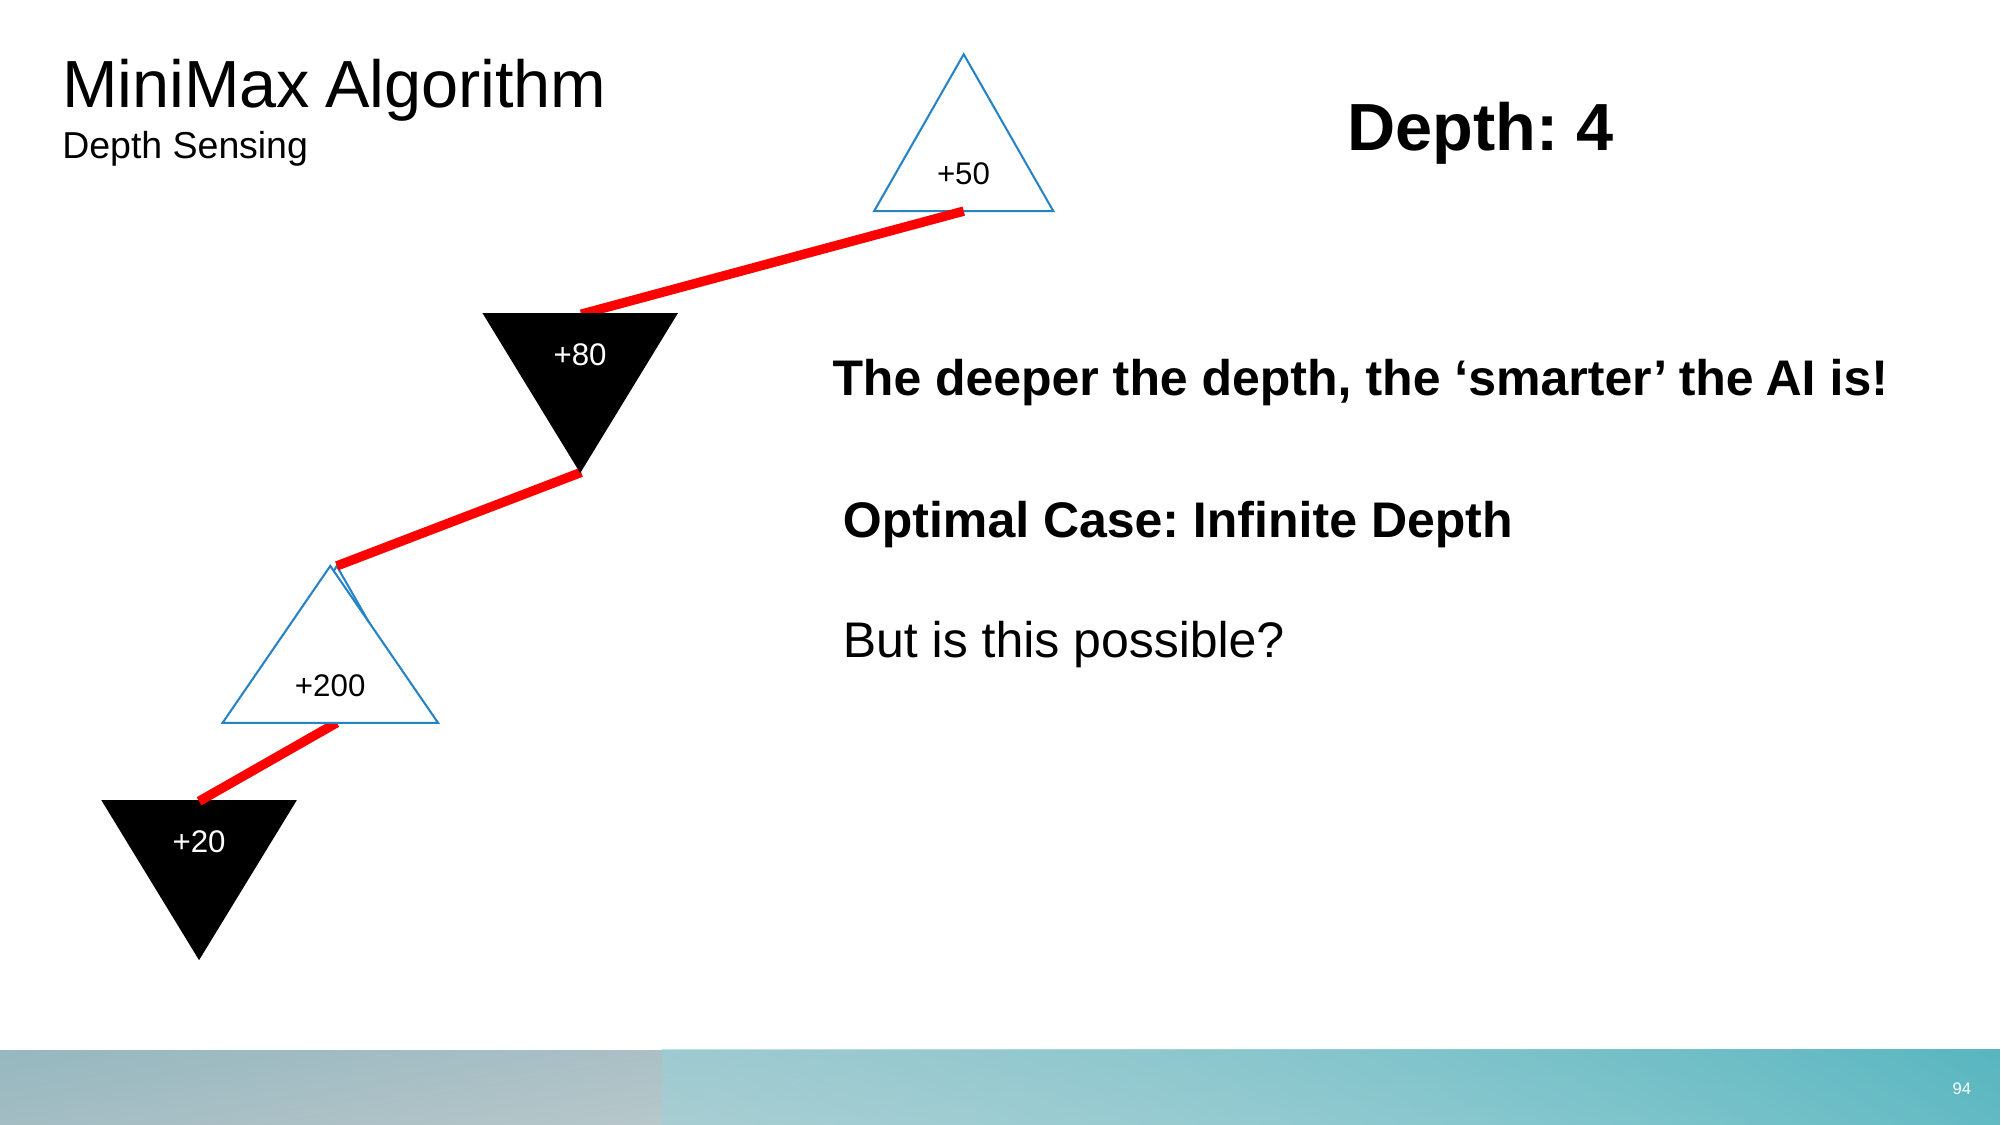

MiniMax Algorithm
Depth Sensing
+50
Depth: 4
+80
The deeper the depth, the ‘smarter’ the AI is!
Optimal Case: Infinite Depth

But is this possible?
+200
+20
+20
94